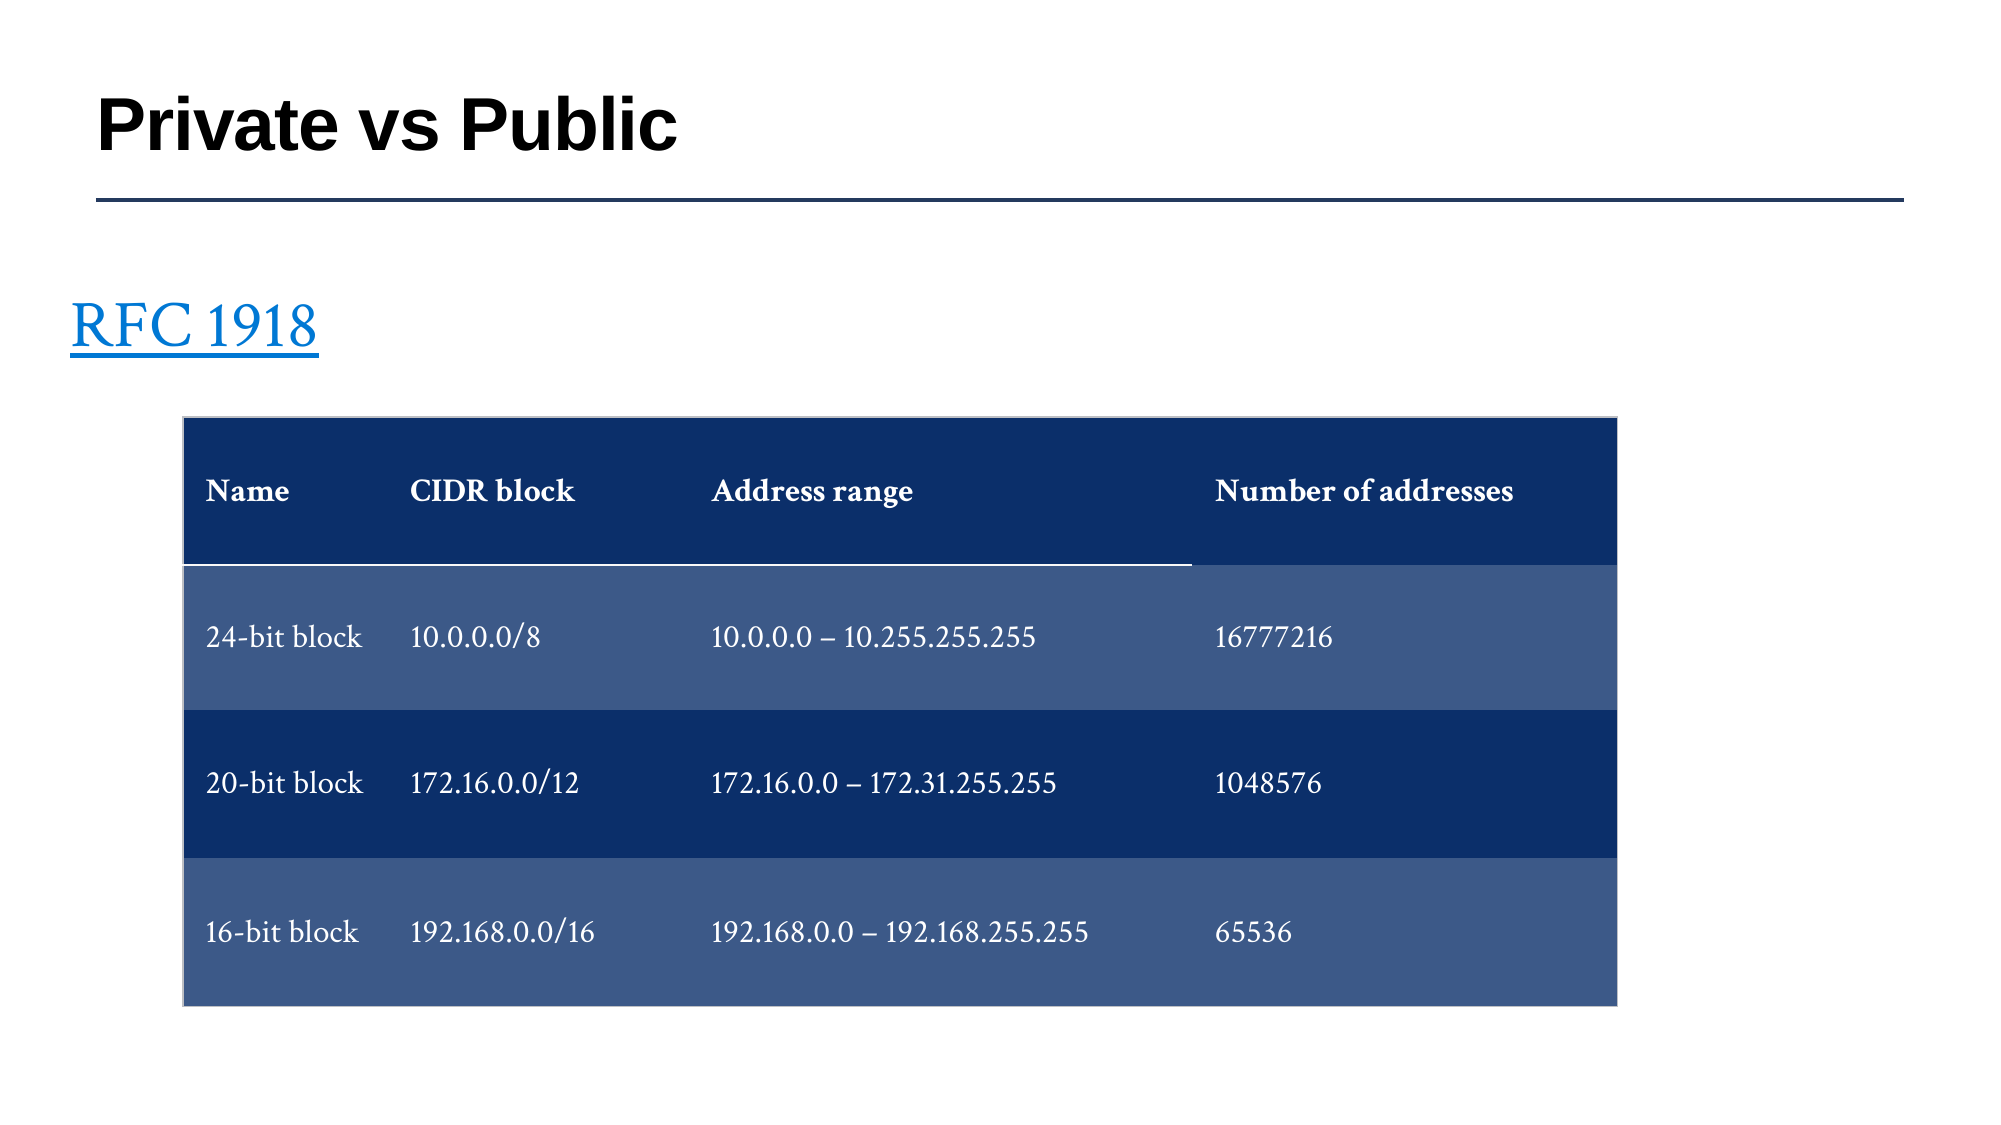

# Private vs Public
RFC 1918

| Name | CIDR block | Address range | Number of addresses |
| --- | --- | --- | --- |
| 24-bit block | 10.0.0.0/8 | 10.0.0.0 – 10.255.255.255 | 16777216 |
| 20-bit block | 172.16.0.0/12 | 172.16.0.0 – 172.31.255.255 | 1048576 |
| 16-bit block | 192.168.0.0/16 | 192.168.0.0 – 192.168.255.255 | 65536 |